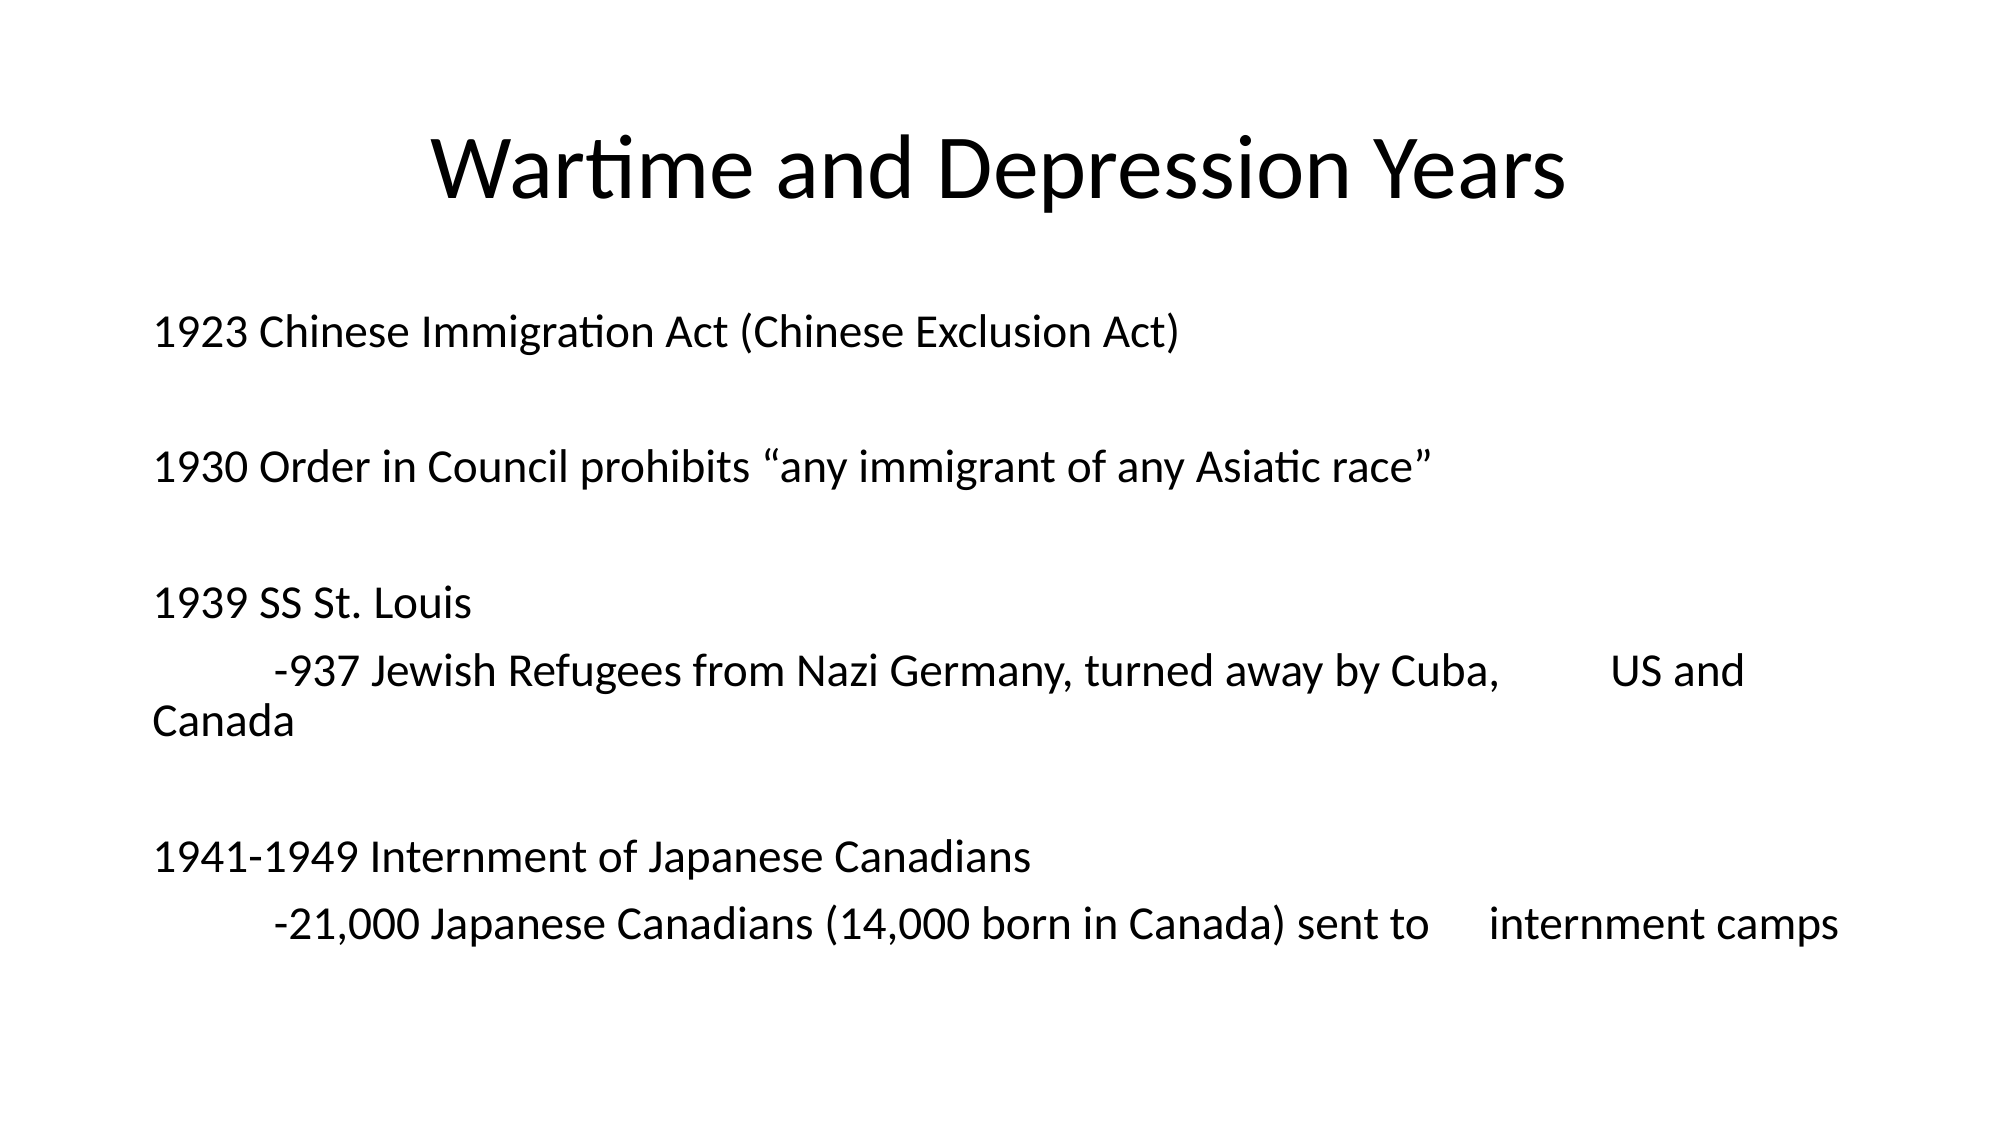

# Wartime and Depression Years
1923 Chinese Immigration Act (Chinese Exclusion Act)

1930 Order in Council prohibits “any immigrant of any Asiatic race”

1939 SS St. Louis
	-937 Jewish Refugees from Nazi Germany, turned away by Cuba, 	US and Canada

1941-1949 Internment of Japanese Canadians
	-21,000 Japanese Canadians (14,000 born in Canada) sent to 	internment camps